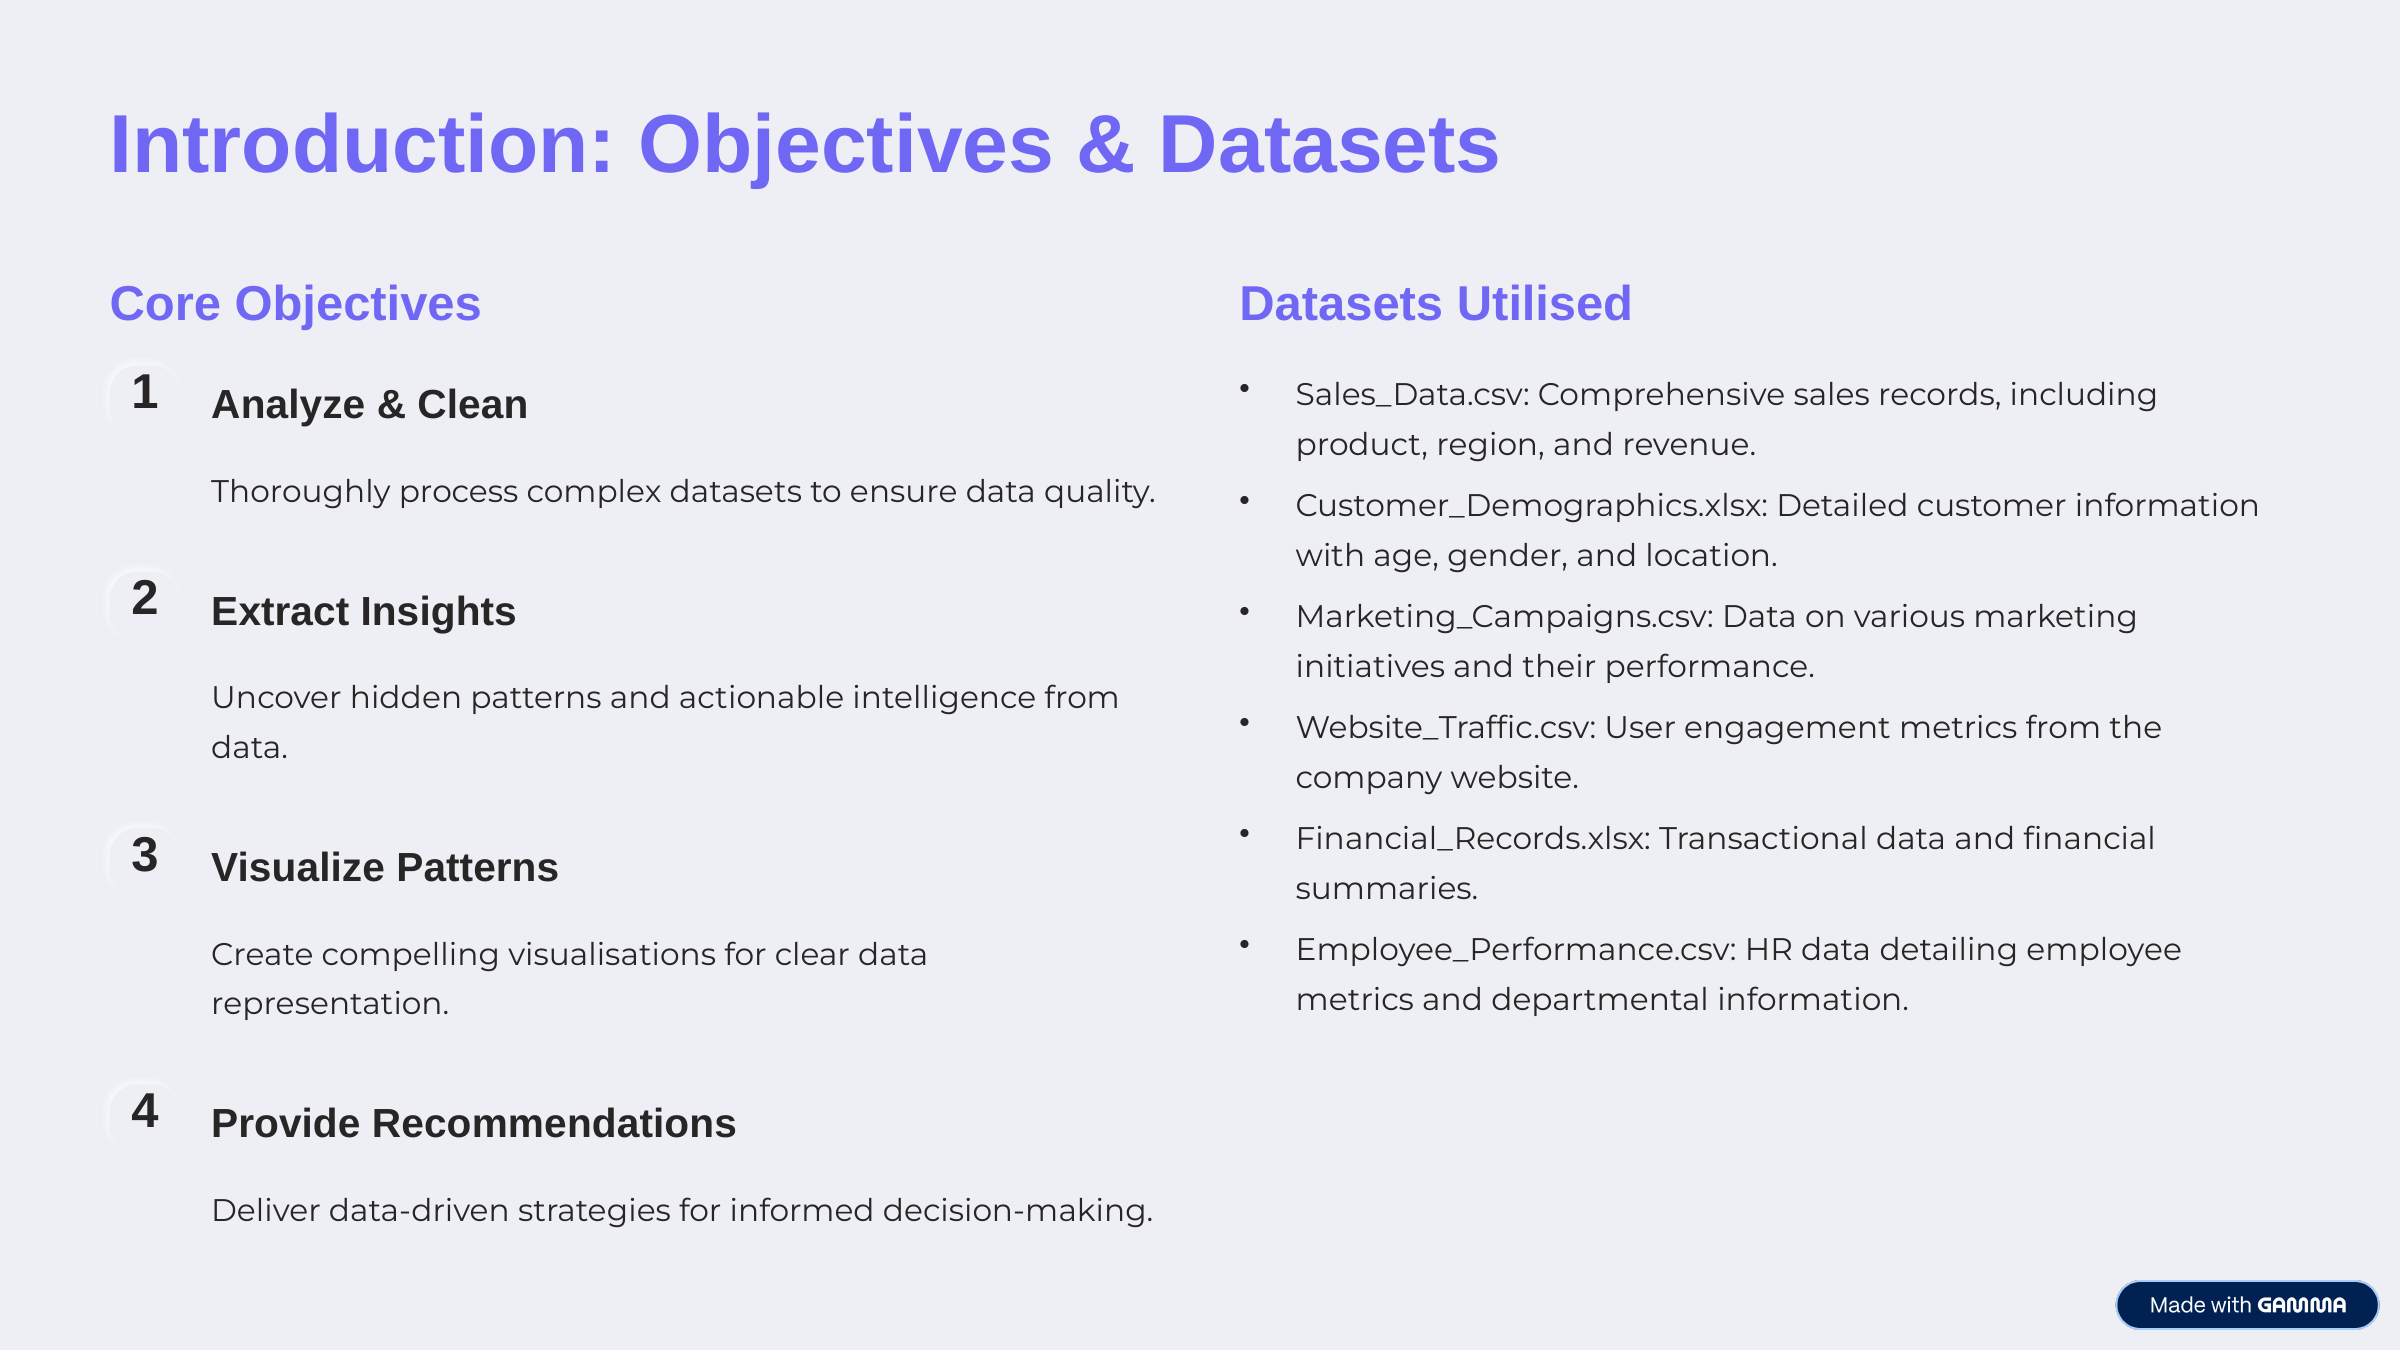

Introduction: Objectives & Datasets
Core Objectives
Datasets Utilised
Sales_Data.csv: Comprehensive sales records, including product, region, and revenue.

1
Analyze & Clean
Thoroughly process complex datasets to ensure data quality.
Customer_Demographics.xlsx: Detailed customer information with age, gender, and location.

2
Extract Insights
Marketing_Campaigns.csv: Data on various marketing initiatives and their performance.
Uncover hidden patterns and actionable intelligence from data.
Website_Traffic.csv: User engagement metrics from the company website.
Financial_Records.xlsx: Transactional data and financial summaries.

3
Visualize Patterns
Employee_Performance.csv: HR data detailing employee metrics and departmental information.
Create compelling visualisations for clear data representation.

4
Provide Recommendations
Deliver data-driven strategies for informed decision-making.